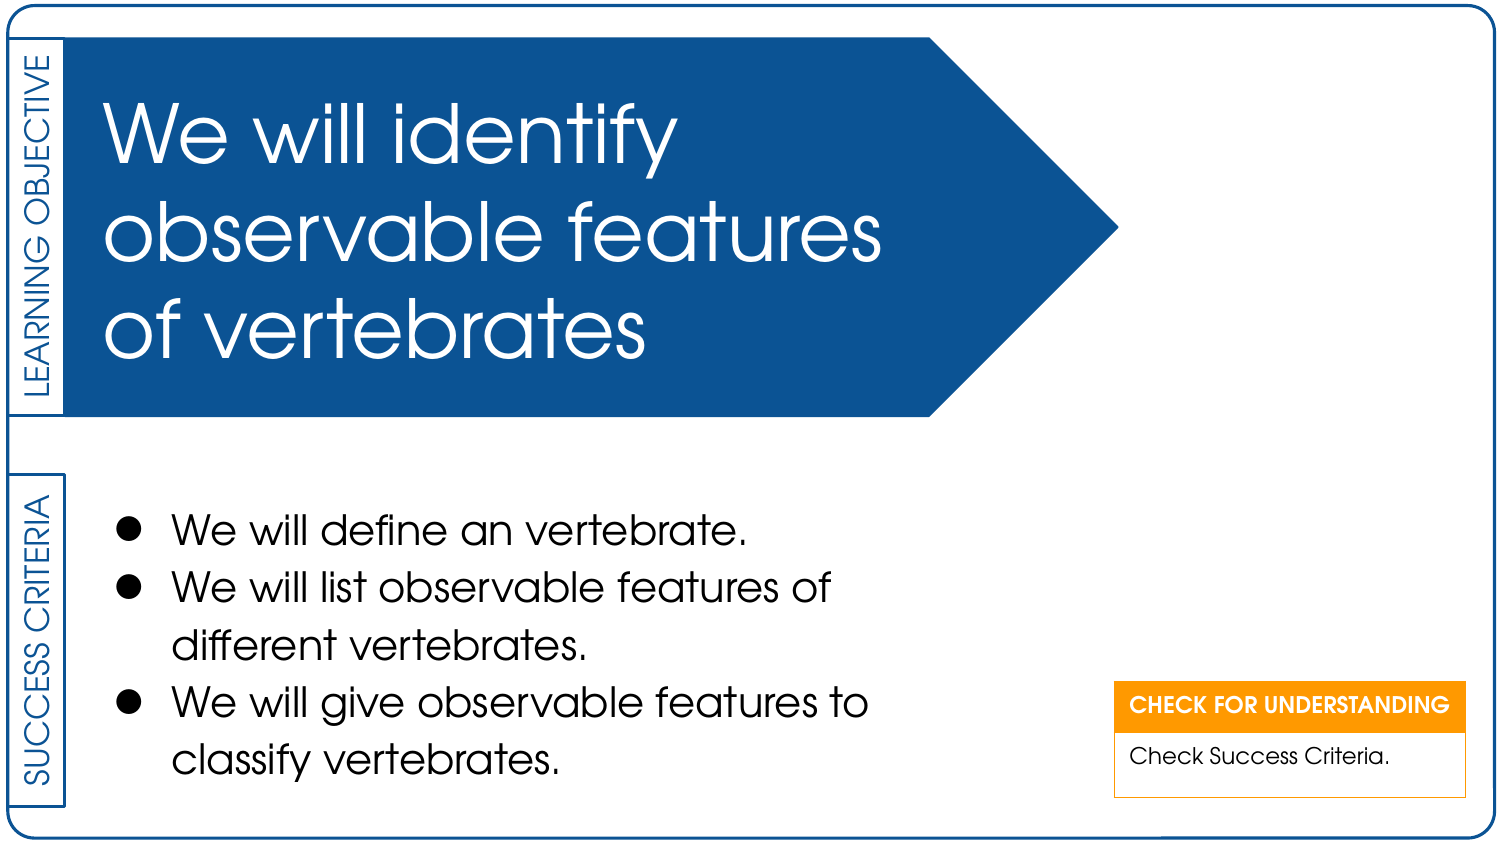

# We will identify observable features of vertebrates
We will define an vertebrate.
We will list observable features of different vertebrates.
We will give observable features to classify vertebrates.
| CHECK FOR UNDERSTANDING |
| --- |
| Check Success Criteria. |